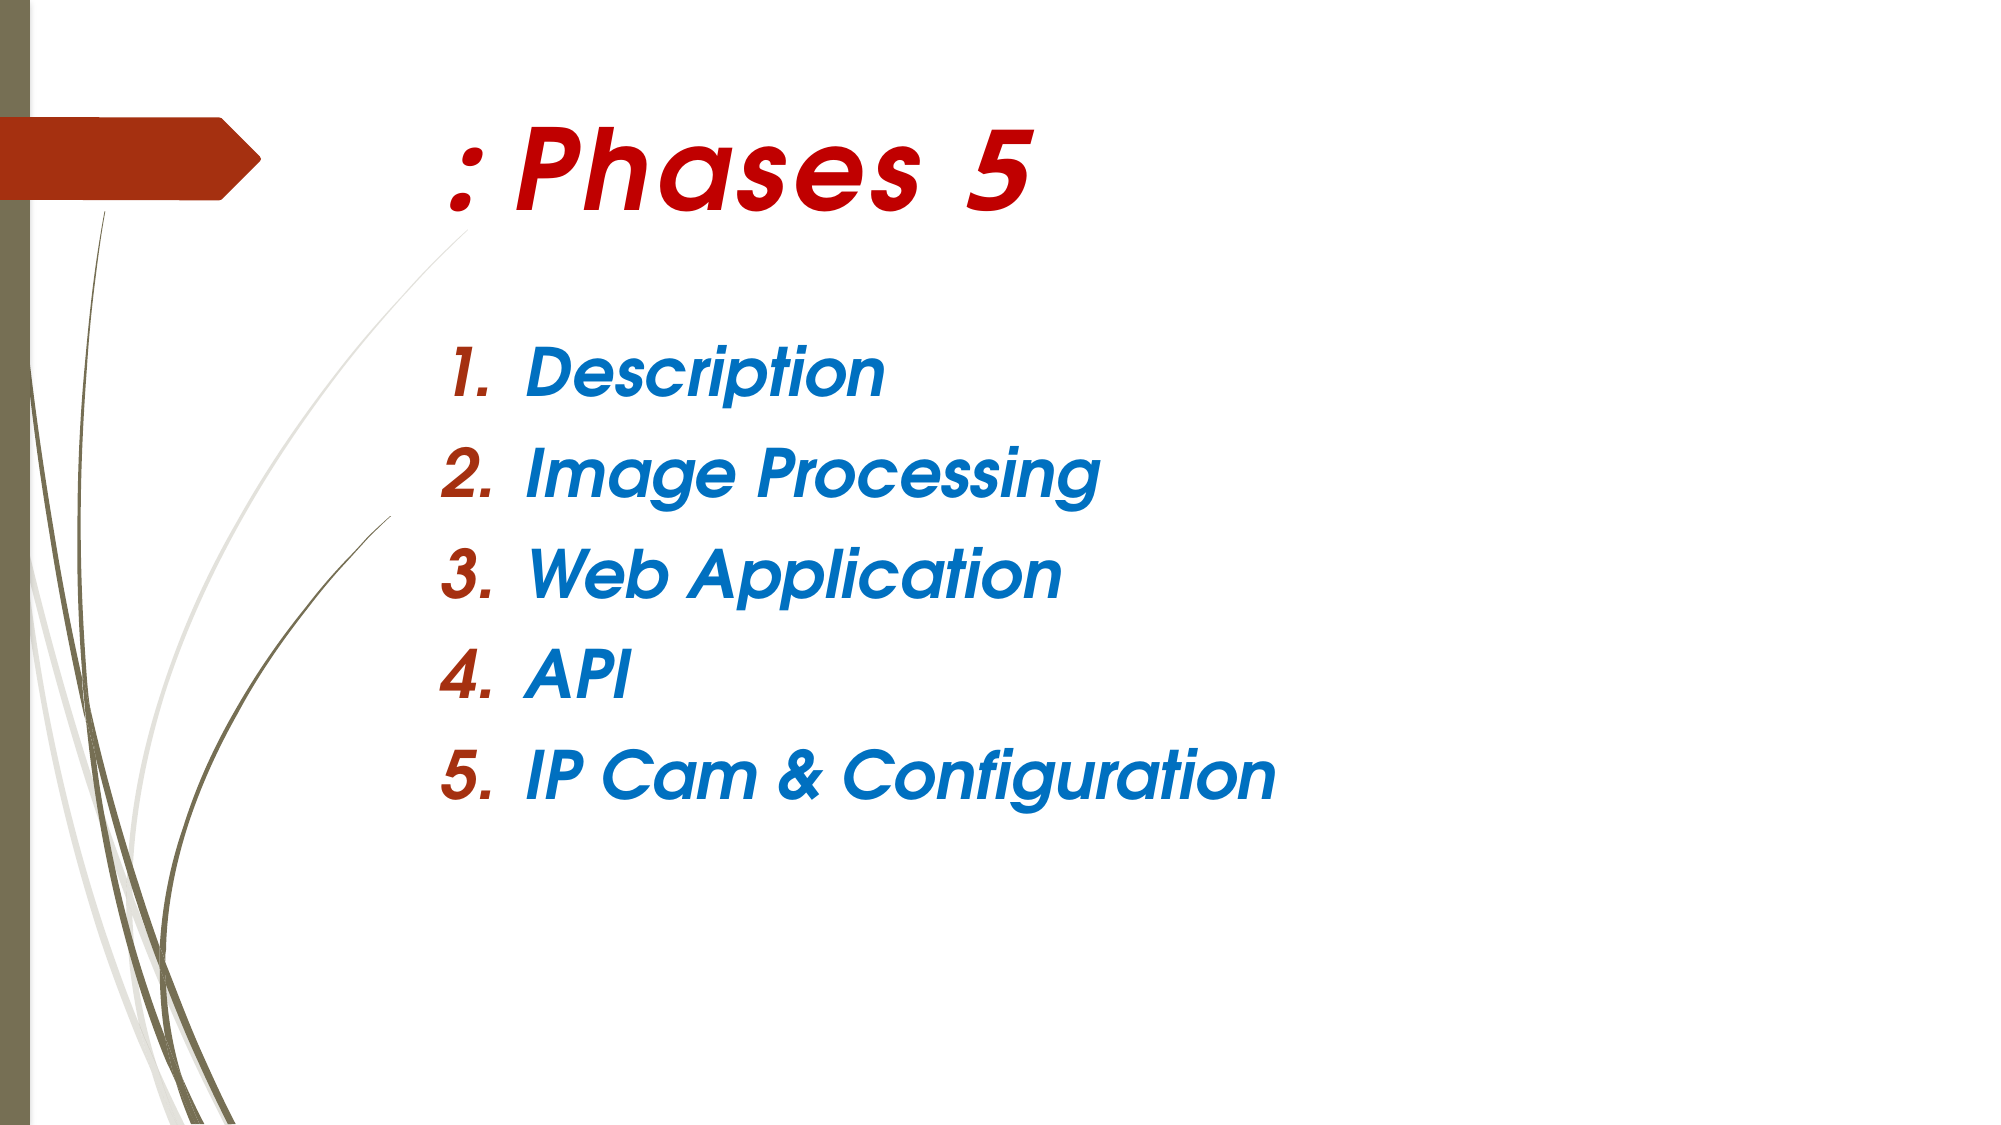

# 5 Phases :

Description
Image Processing
Web Application
API
IP Cam & Configuration